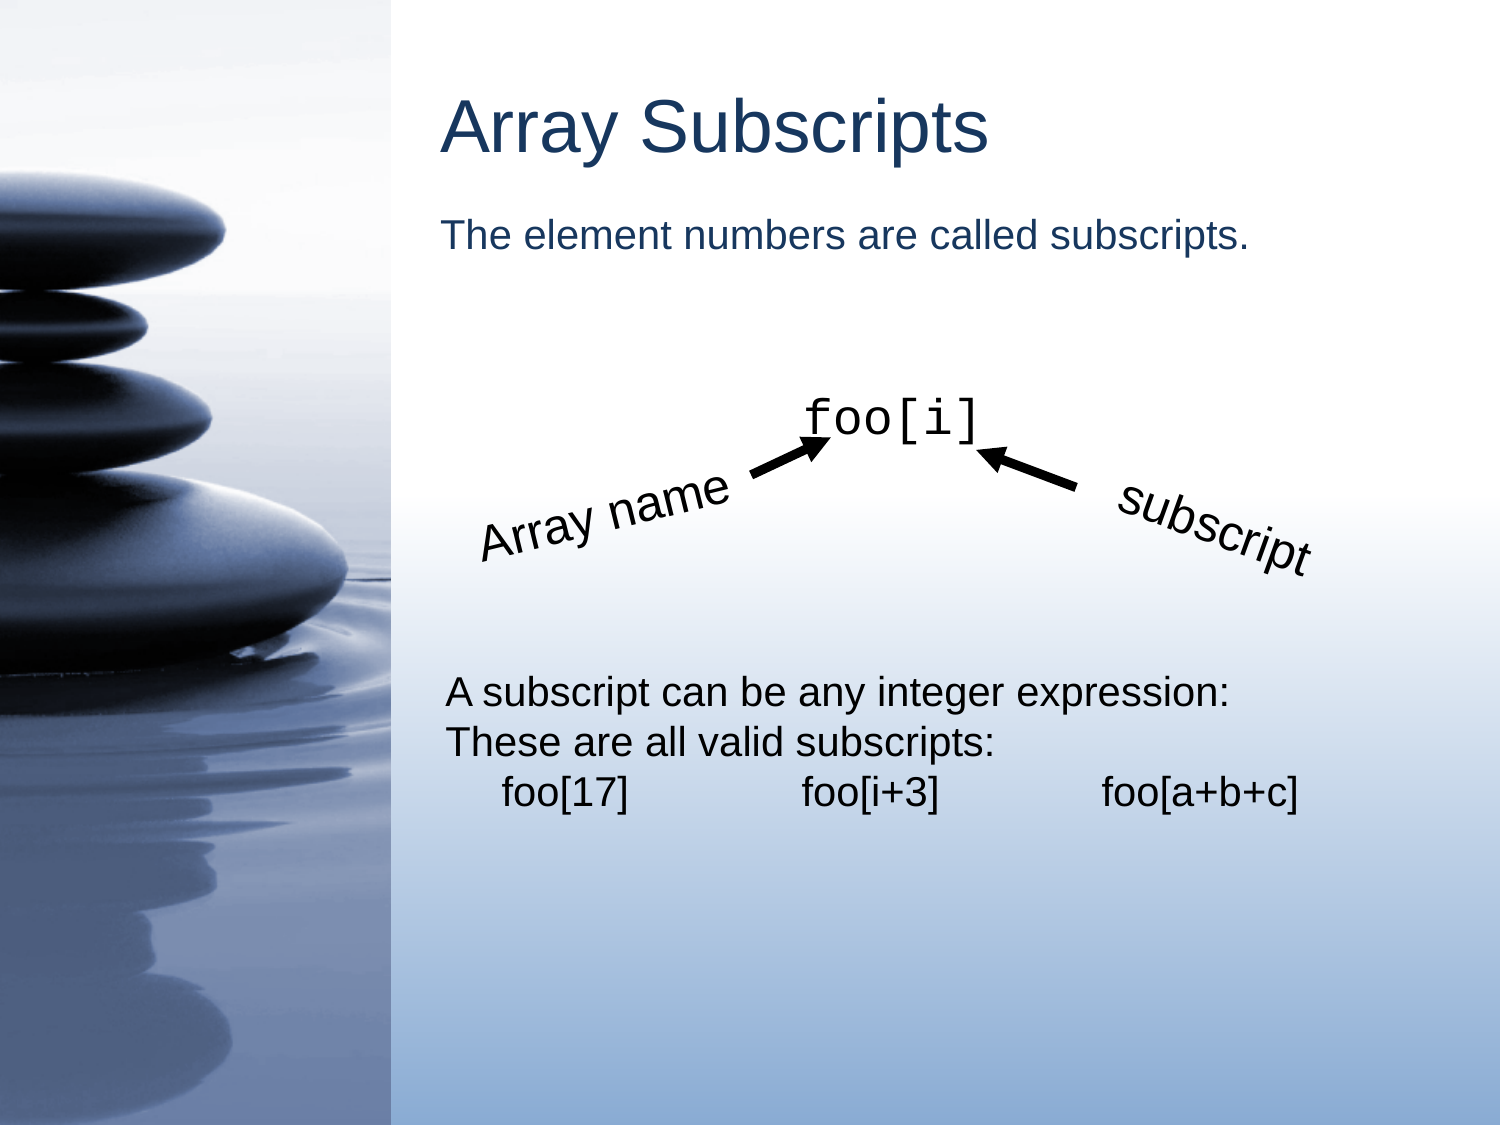

# Array Subscripts
The element numbers are called subscripts.
foo[i]

Array name
subscript
A subscript can be any integer expression:
These are all valid subscripts:
	foo[17]  	foo[i+3] 		foo[a+b+c]